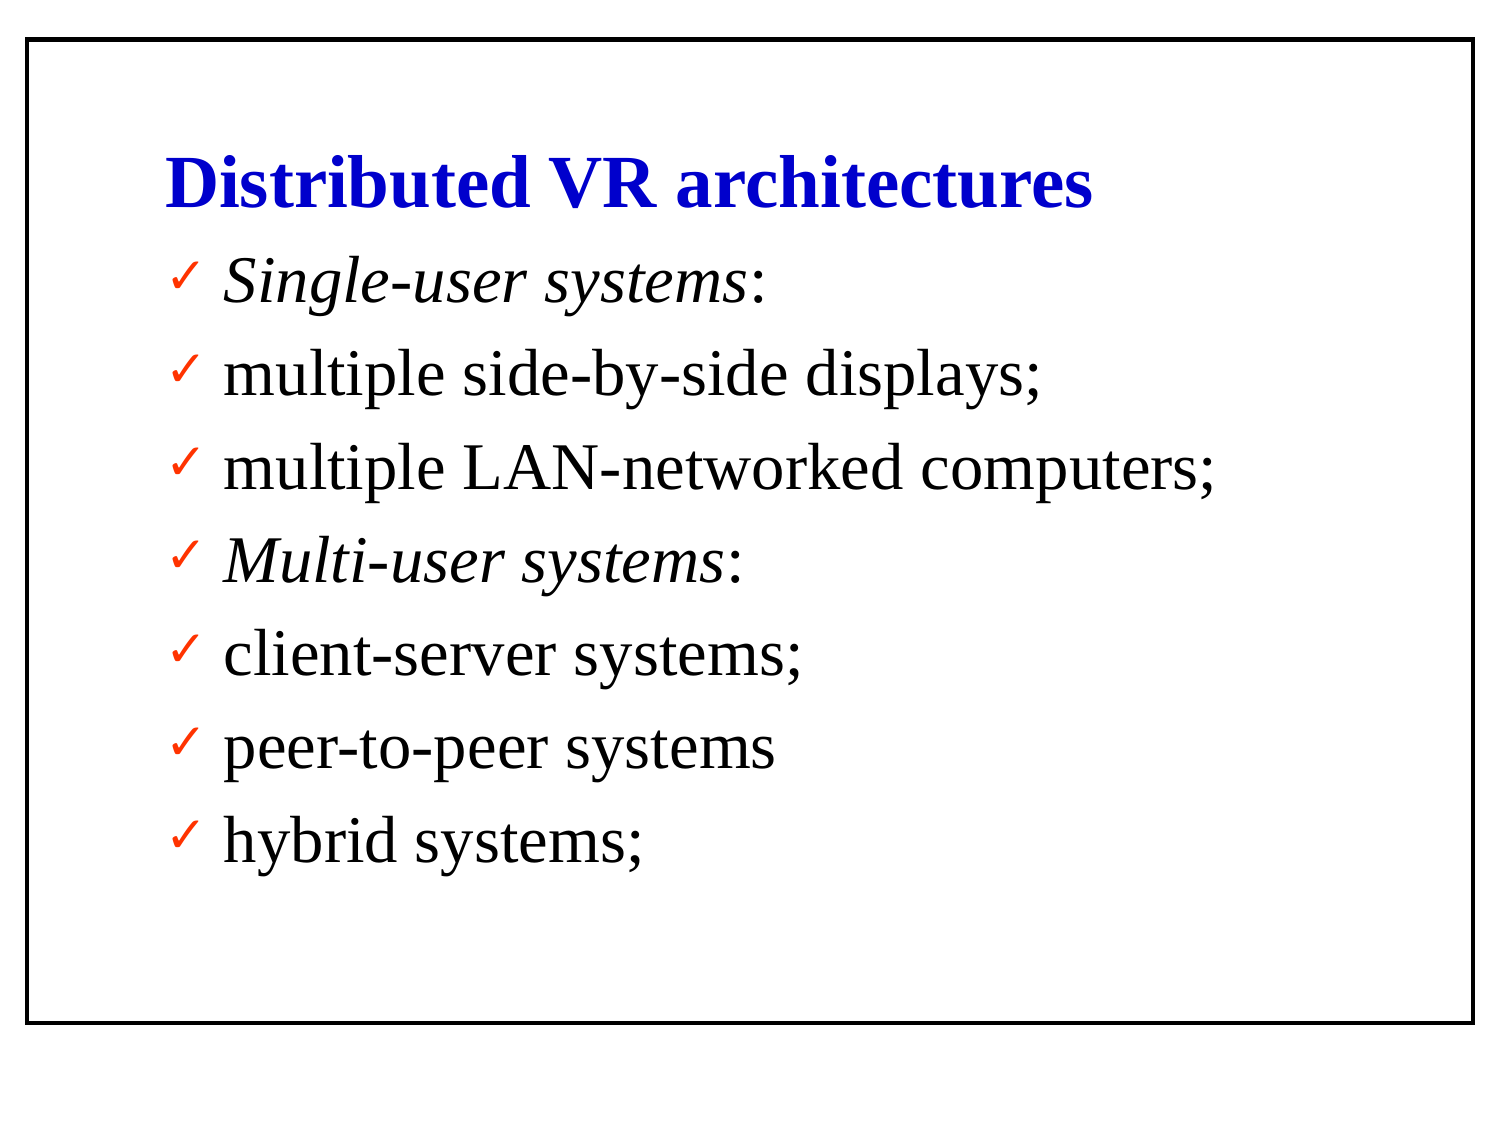

Distributed VR architectures
 Single-user systems:
 multiple side-by-side displays;
 multiple LAN-networked computers;
 Multi-user systems:
 client-server systems;
 peer-to-peer systems
 hybrid systems;